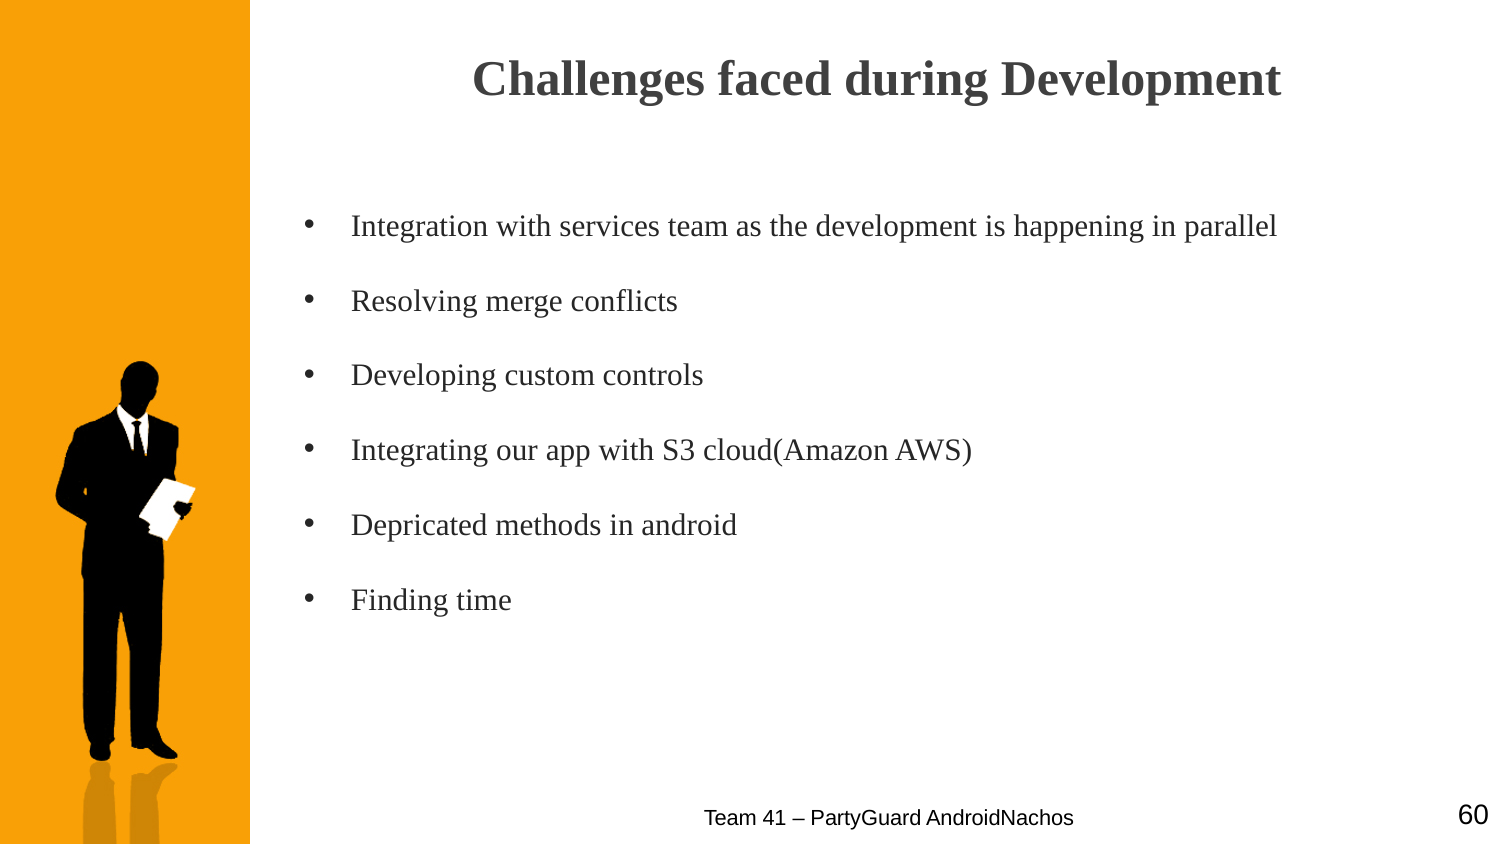

# Challenges faced during Development
Integration with services team as the development is happening in parallel
Resolving merge conflicts
Developing custom controls
Integrating our app with S3 cloud(Amazon AWS)
Depricated methods in android
Finding time

60
Team 41 – PartyGuard AndroidNachos